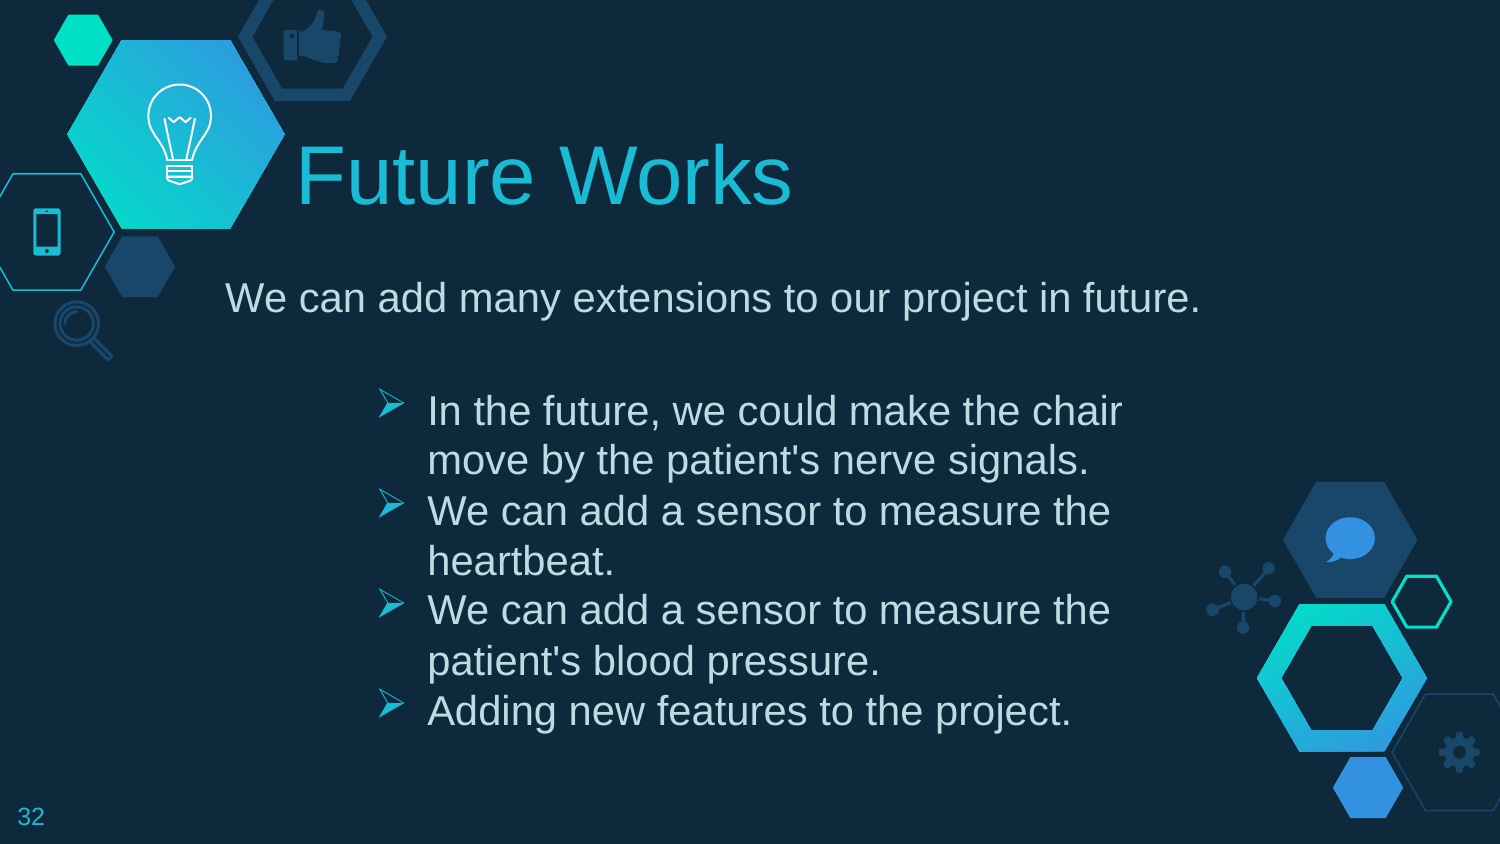

# Future Works
We can add many extensions to our project in future.

In the future, we could make the chair move by the patient's nerve signals.
We can add a sensor to measure the heartbeat.
We can add a sensor to measure the patient's blood pressure.
Adding new features to the project.

32